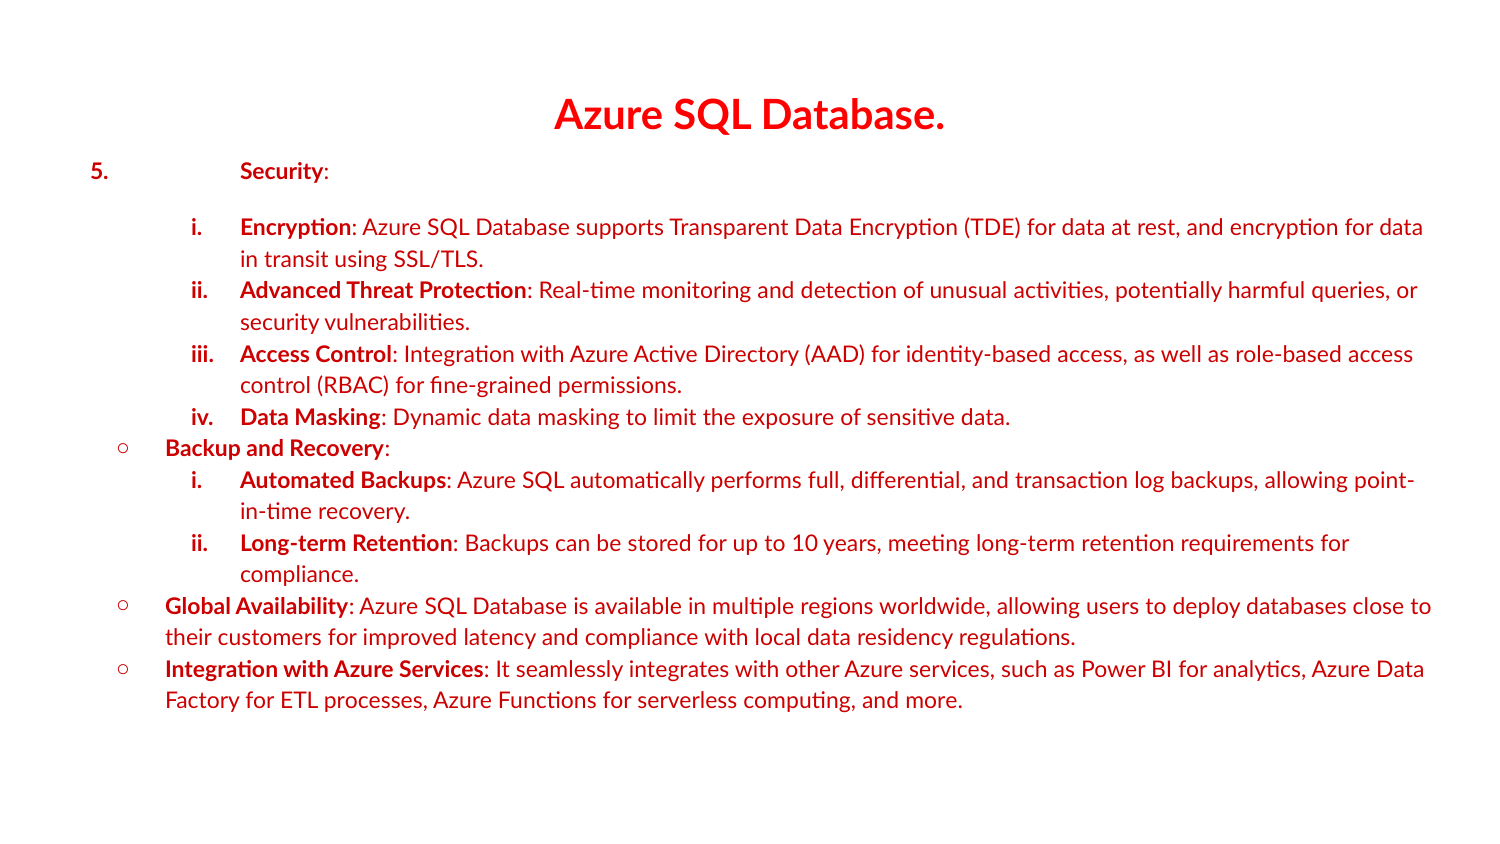

# Azure SQL Database.
5.	Security:
Encryption: Azure SQL Database supports Transparent Data Encryption (TDE) for data at rest, and encryption for data in transit using SSL/TLS.
Advanced Threat Protection: Real-time monitoring and detection of unusual activities, potentially harmful queries, or security vulnerabilities.
Access Control: Integration with Azure Active Directory (AAD) for identity-based access, as well as role-based access control (RBAC) for fine-grained permissions.
Data Masking: Dynamic data masking to limit the exposure of sensitive data.
Backup and Recovery:
Automated Backups: Azure SQL automatically performs full, differential, and transaction log backups, allowing point-in-time recovery.
Long-term Retention: Backups can be stored for up to 10 years, meeting long-term retention requirements for compliance.
Global Availability: Azure SQL Database is available in multiple regions worldwide, allowing users to deploy databases close to their customers for improved latency and compliance with local data residency regulations.
Integration with Azure Services: It seamlessly integrates with other Azure services, such as Power BI for analytics, Azure Data Factory for ETL processes, Azure Functions for serverless computing, and more.